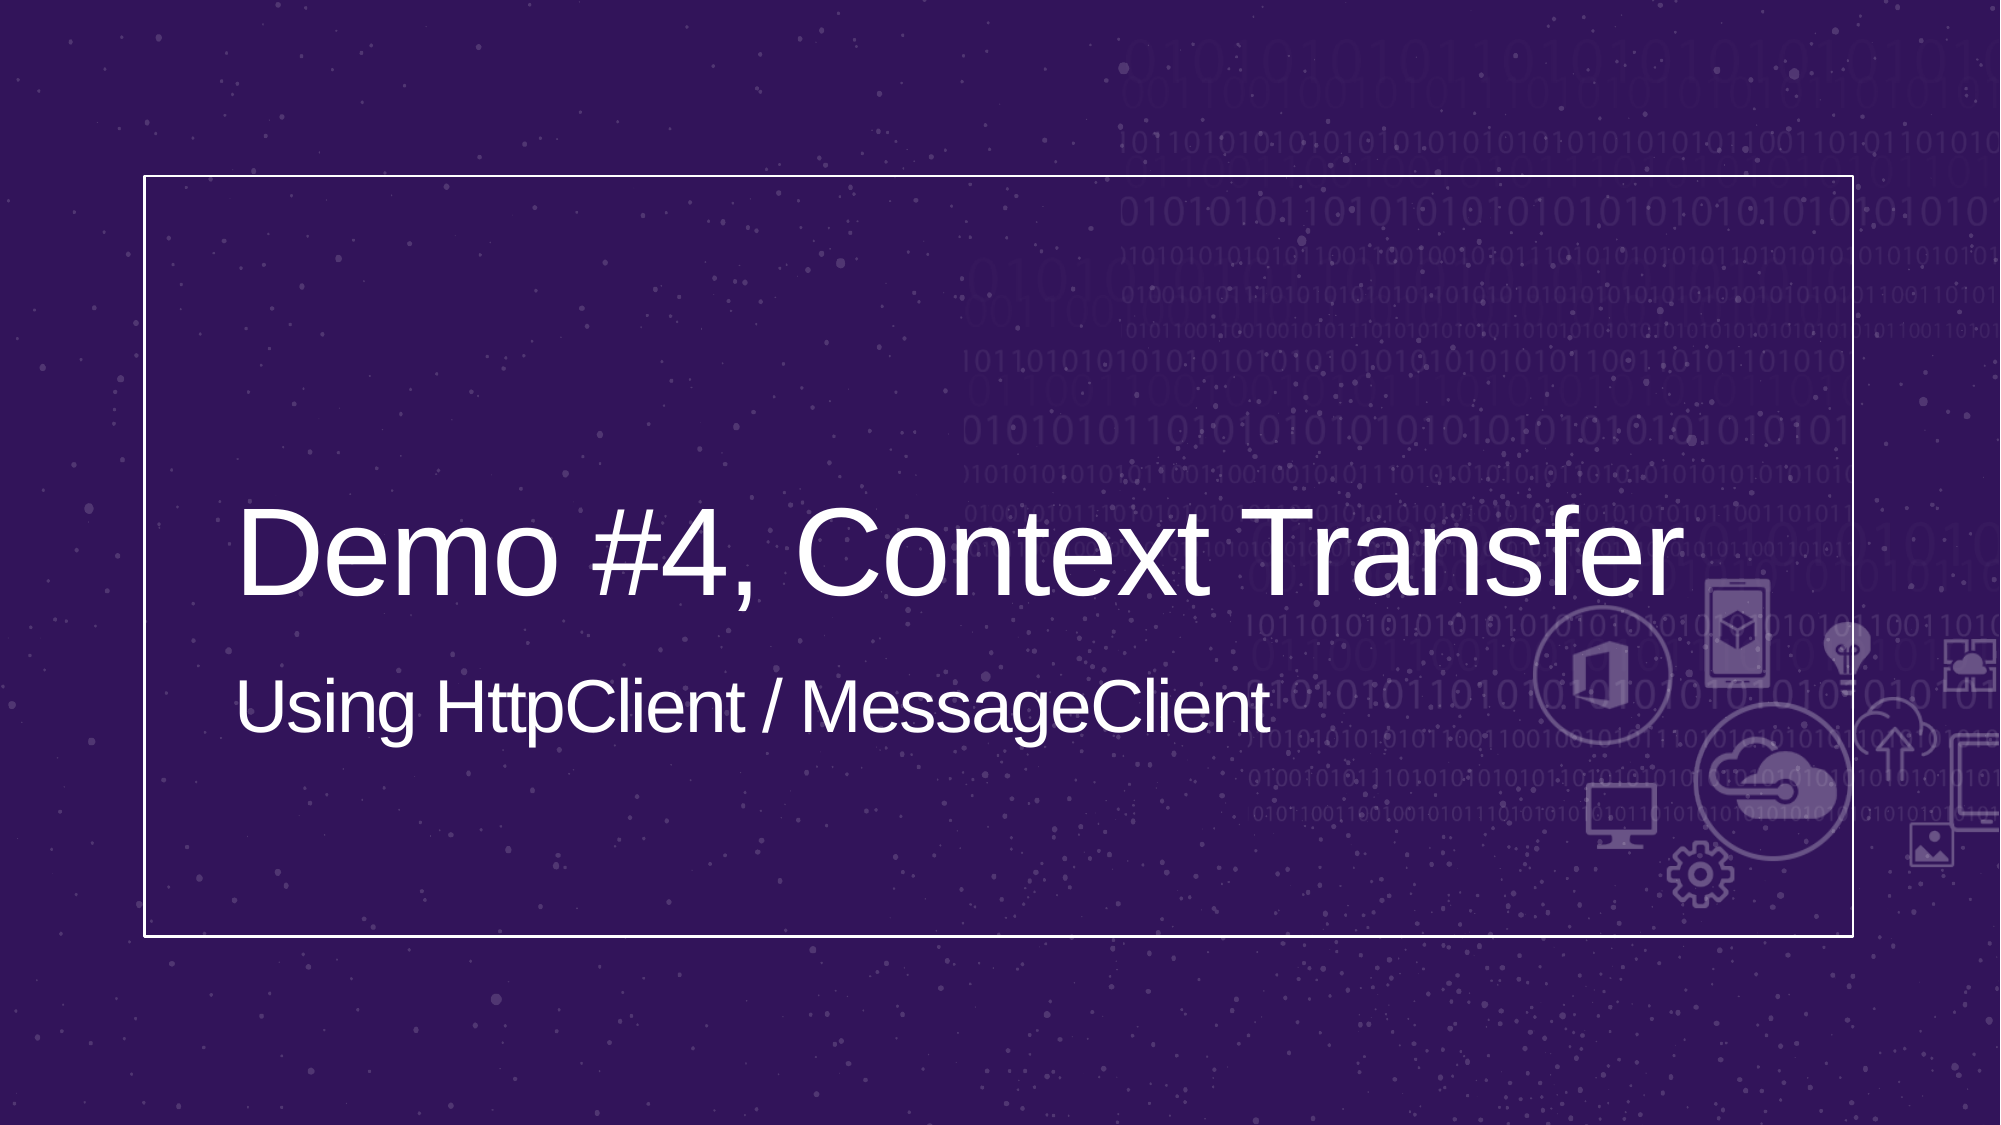

# Demo #4, Context Transfer
Using HttpClient / MessageClient